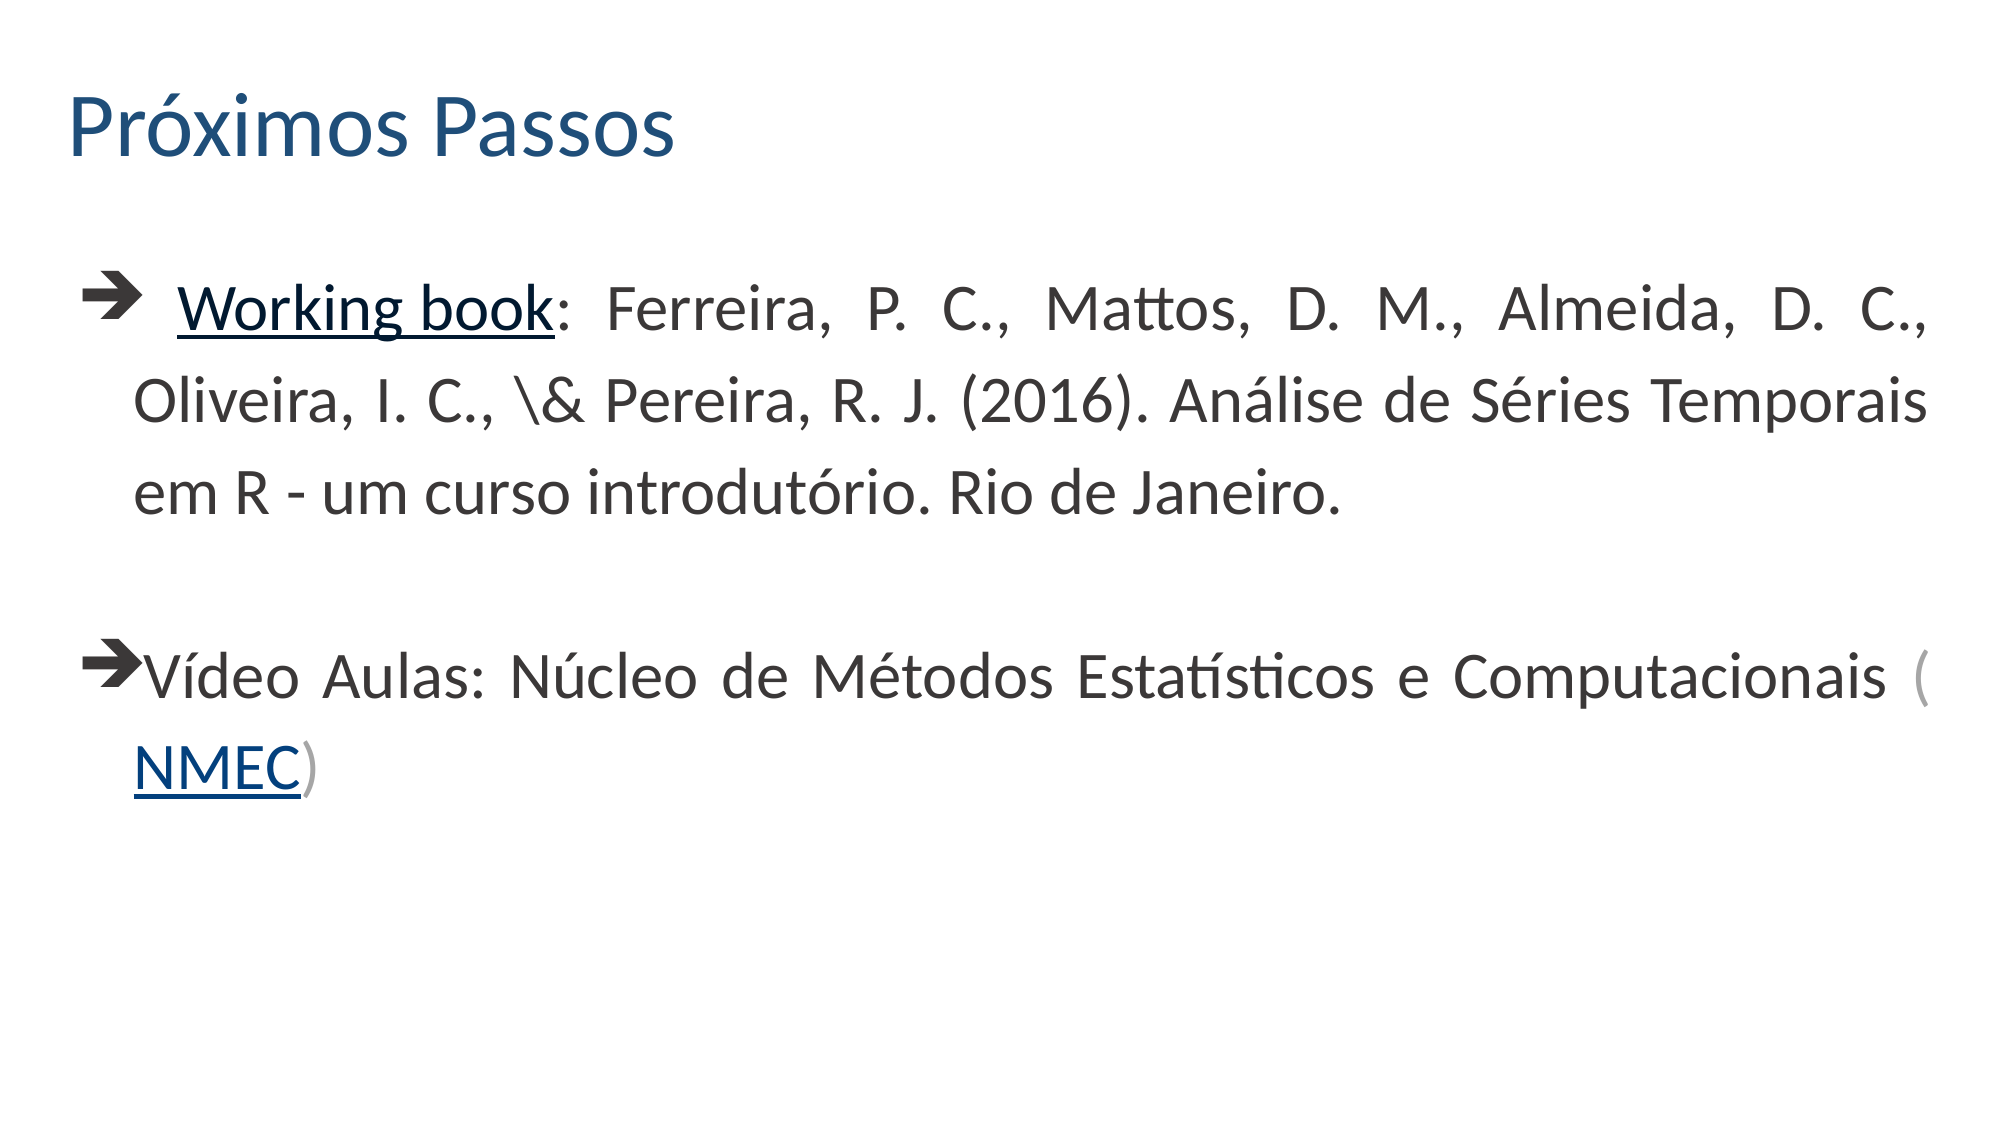

Próximos Passos
 Working book: Ferreira, P. C., Mattos, D. M., Almeida, D. C., Oliveira, I. C., \& Pereira, R. J. (2016). Análise de Séries Temporais em R - um curso introdutório. Rio de Janeiro.

Vídeo Aulas: Núcleo de Métodos Estatísticos e Computacionais (NMEC)